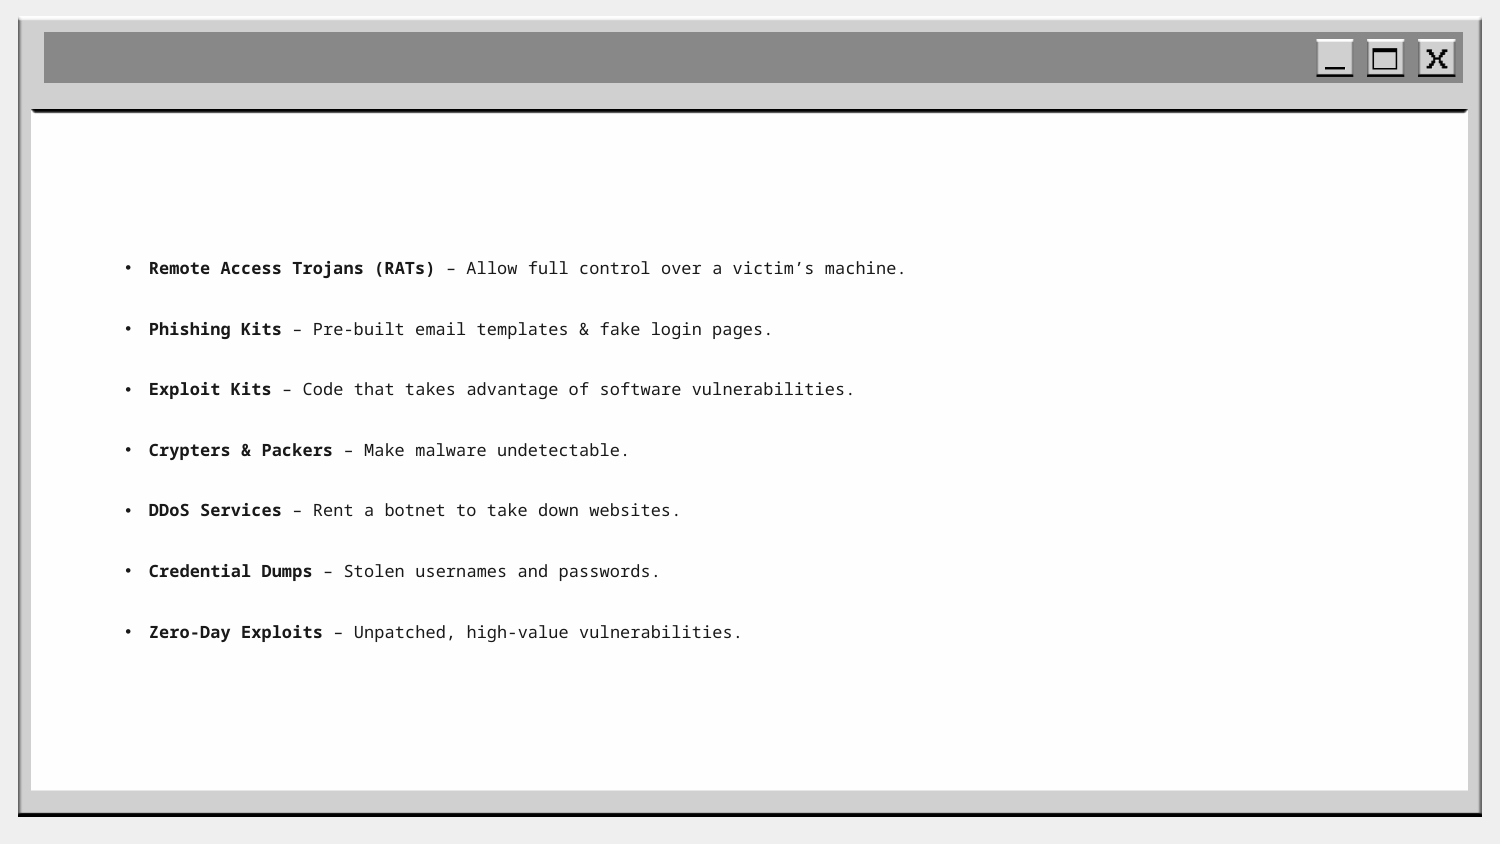

# Remote Access Trojans (RATs) – Allow full control over a victim’s machine.

Phishing Kits – Pre-built email templates & fake login pages.

Exploit Kits – Code that takes advantage of software vulnerabilities.

Crypters & Packers – Make malware undetectable.

DDoS Services – Rent a botnet to take down websites.

Credential Dumps – Stolen usernames and passwords.

Zero-Day Exploits – Unpatched, high-value vulnerabilities.